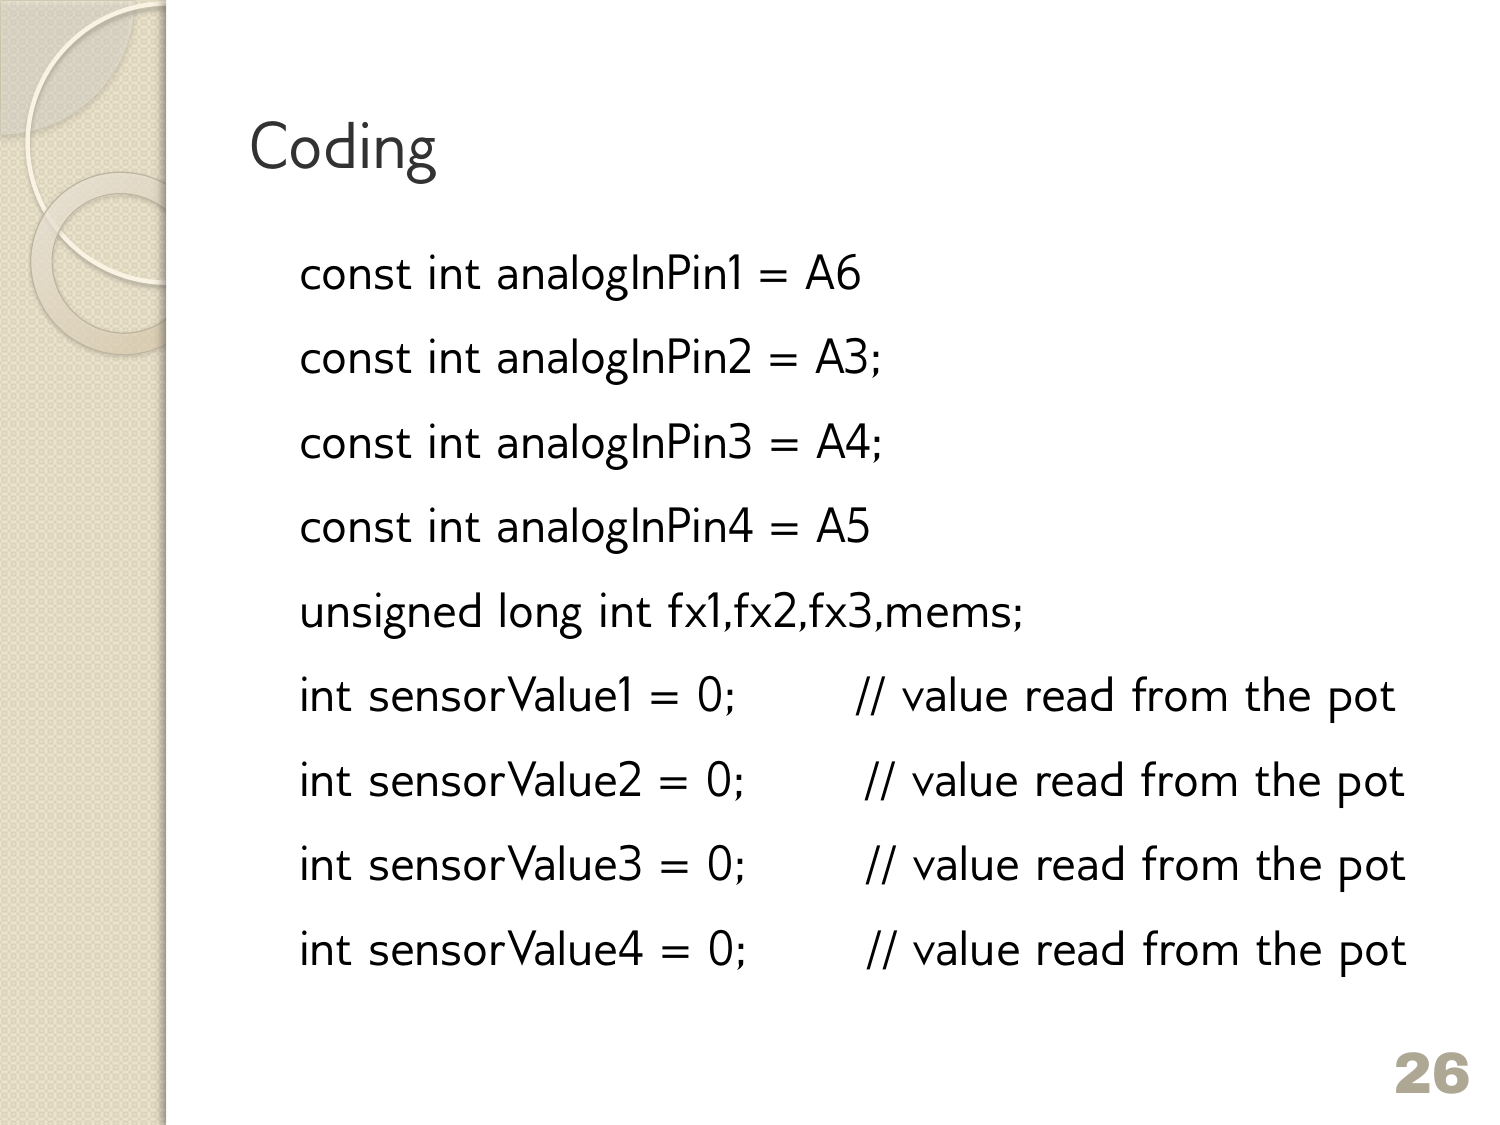

# Coding

const int analogInPin1 = A6
const int analogInPin2 = A3;
const int analogInPin3 = A4;
const int analogInPin4 = A5
unsigned long int fx1,fx2,fx3,mems;
int sensorValue1 = 0;        // value read from the pot
int sensorValue2 = 0;        // value read from the pot
int sensorValue3 = 0;        // value read from the pot
int sensorValue4 = 0;        // value read from the pot

26